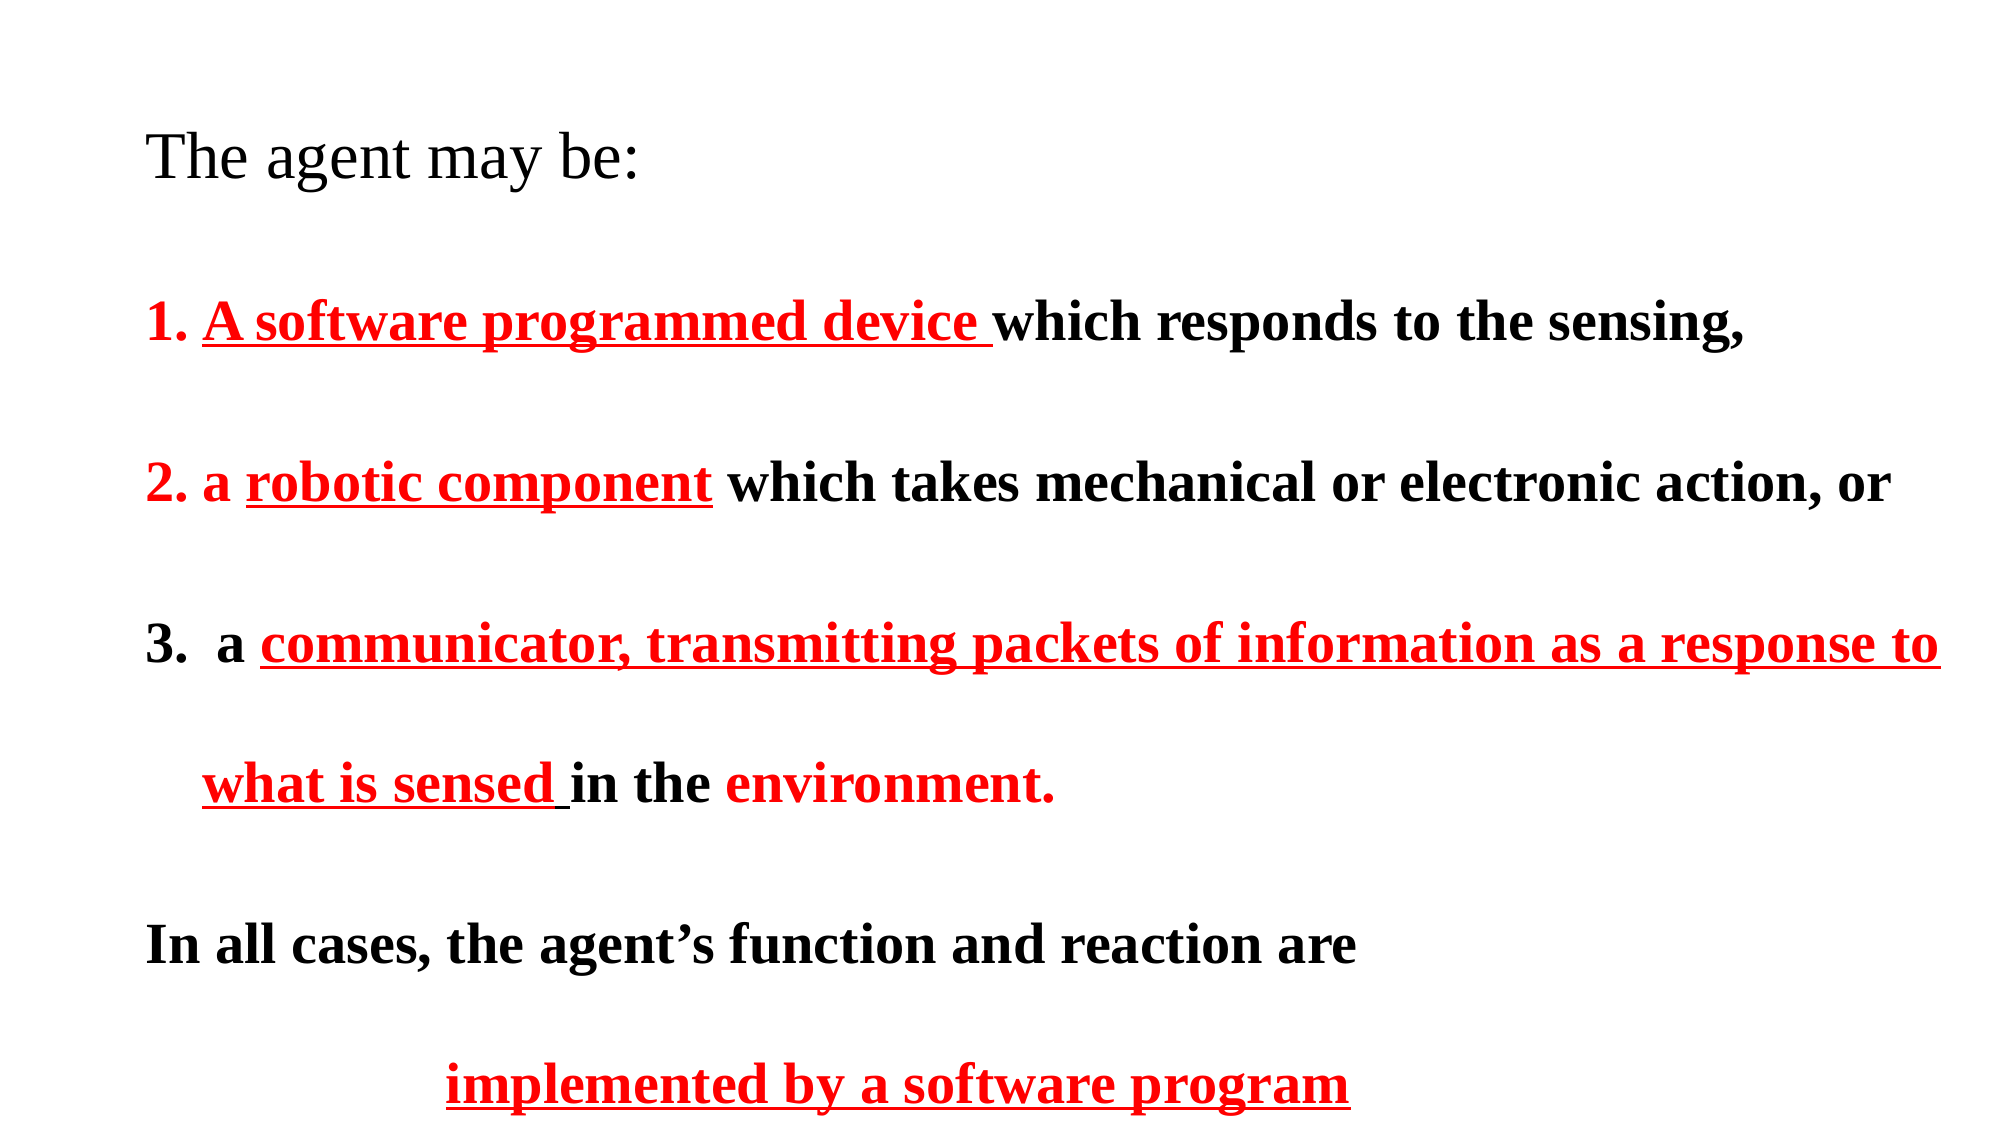

The agent may be:
A software programmed device which responds to the sensing,
a robotic component which takes mechanical or electronic action, or
 a communicator, transmitting packets of information as a response to what is sensed in the environment.
In all cases, the agent’s function and reaction are                                                       	implemented by a software program